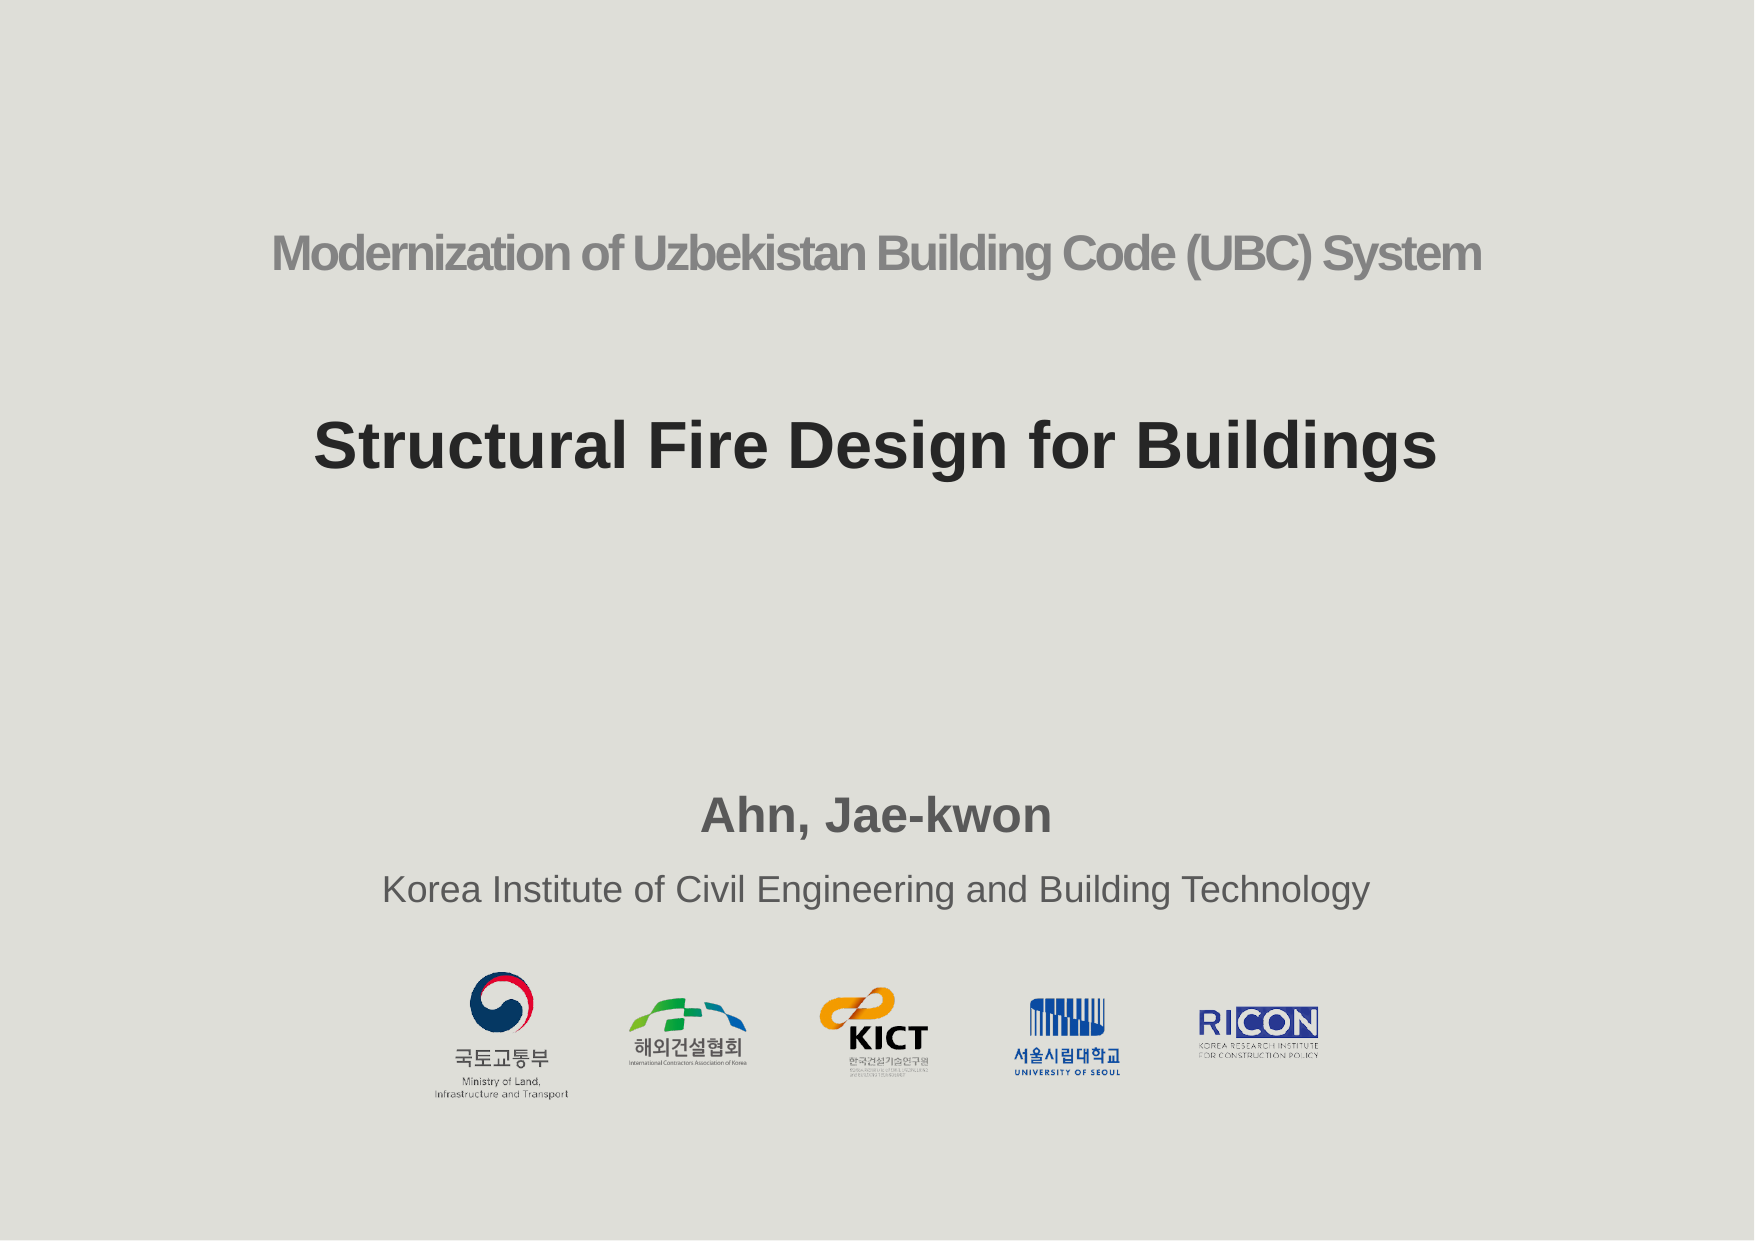

# Structural Fire Design for Buildings
Ahn, Jae-kwon
Korea Institute of Civil Engineering and Building Technology